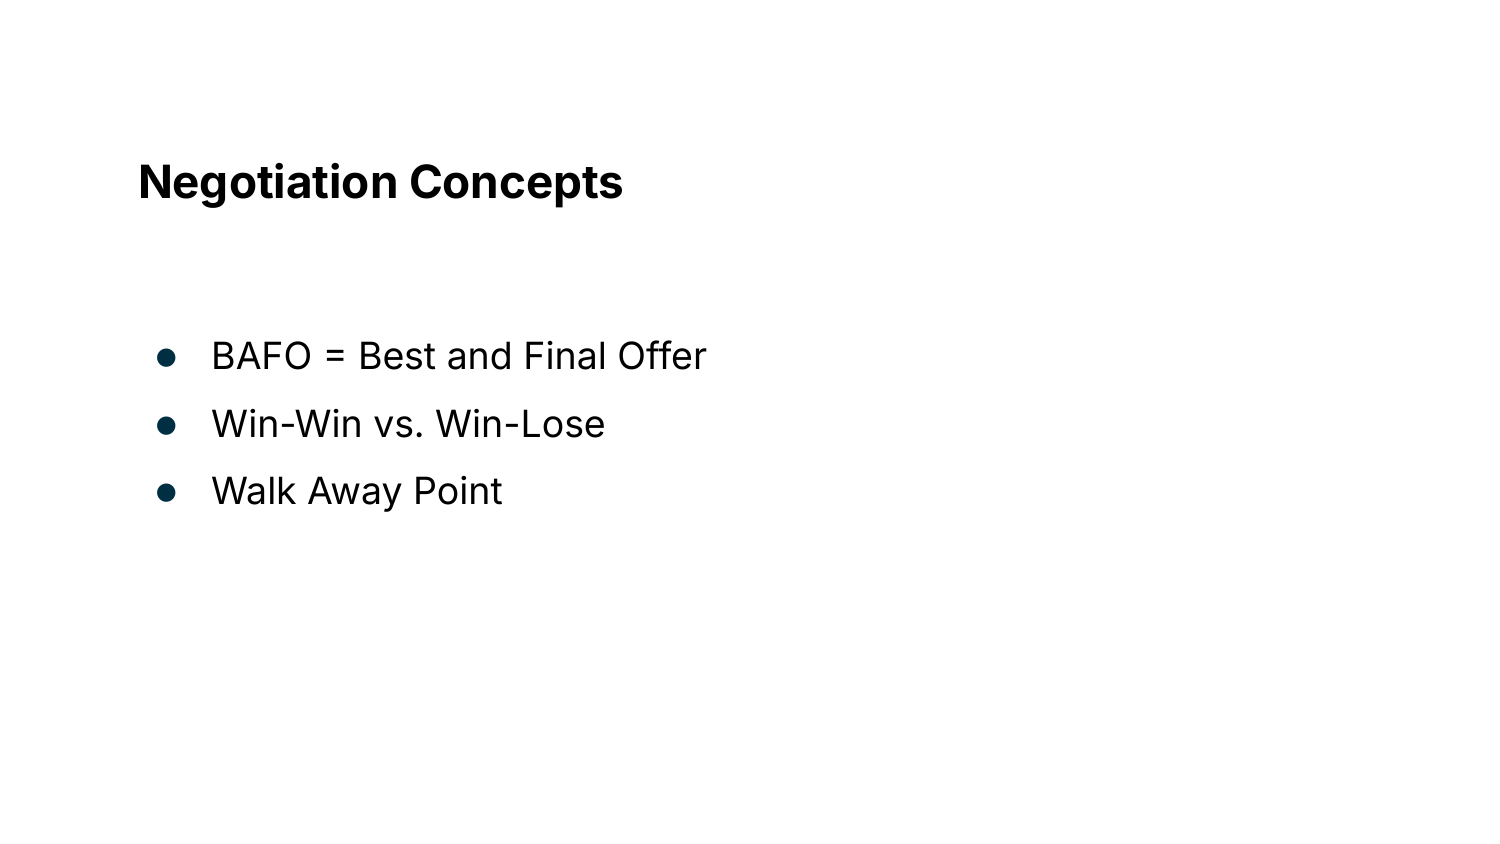

Negotiation Concepts
BAFO = Best and Final Offer
Win-Win vs. Win-Lose
Walk Away Point